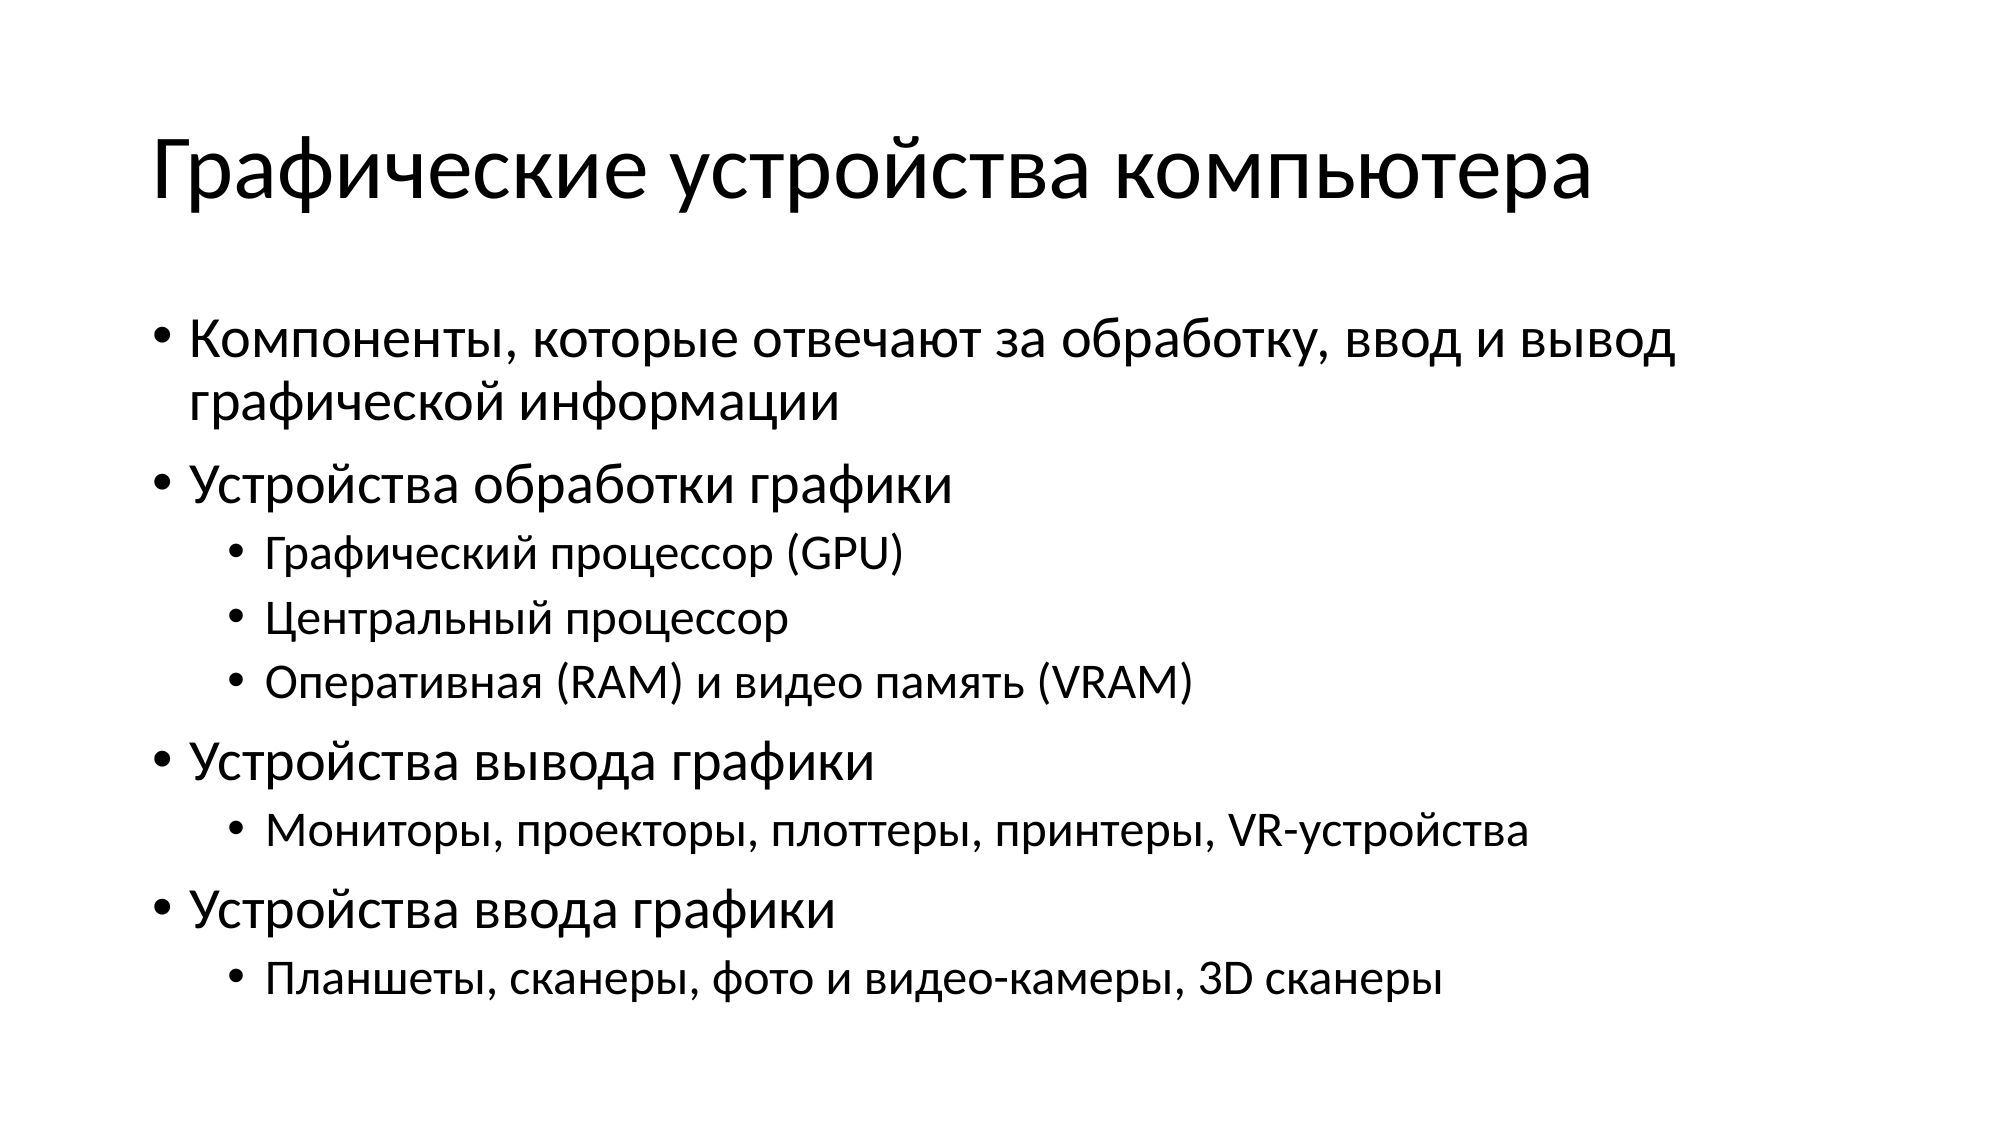

# Графические устройства компьютера
Компоненты, которые отвечают за обработку, ввод и вывод графической информации
Устройства обработки графики
Графический процессор (GPU)
Центральный процессор
Оперативная (RAM) и видео память (VRAM)
Устройства вывода графики
Мониторы, проекторы, плоттеры, принтеры, VR-устройства
Устройства ввода графики
Планшеты, сканеры, фото и видео-камеры, 3D сканеры